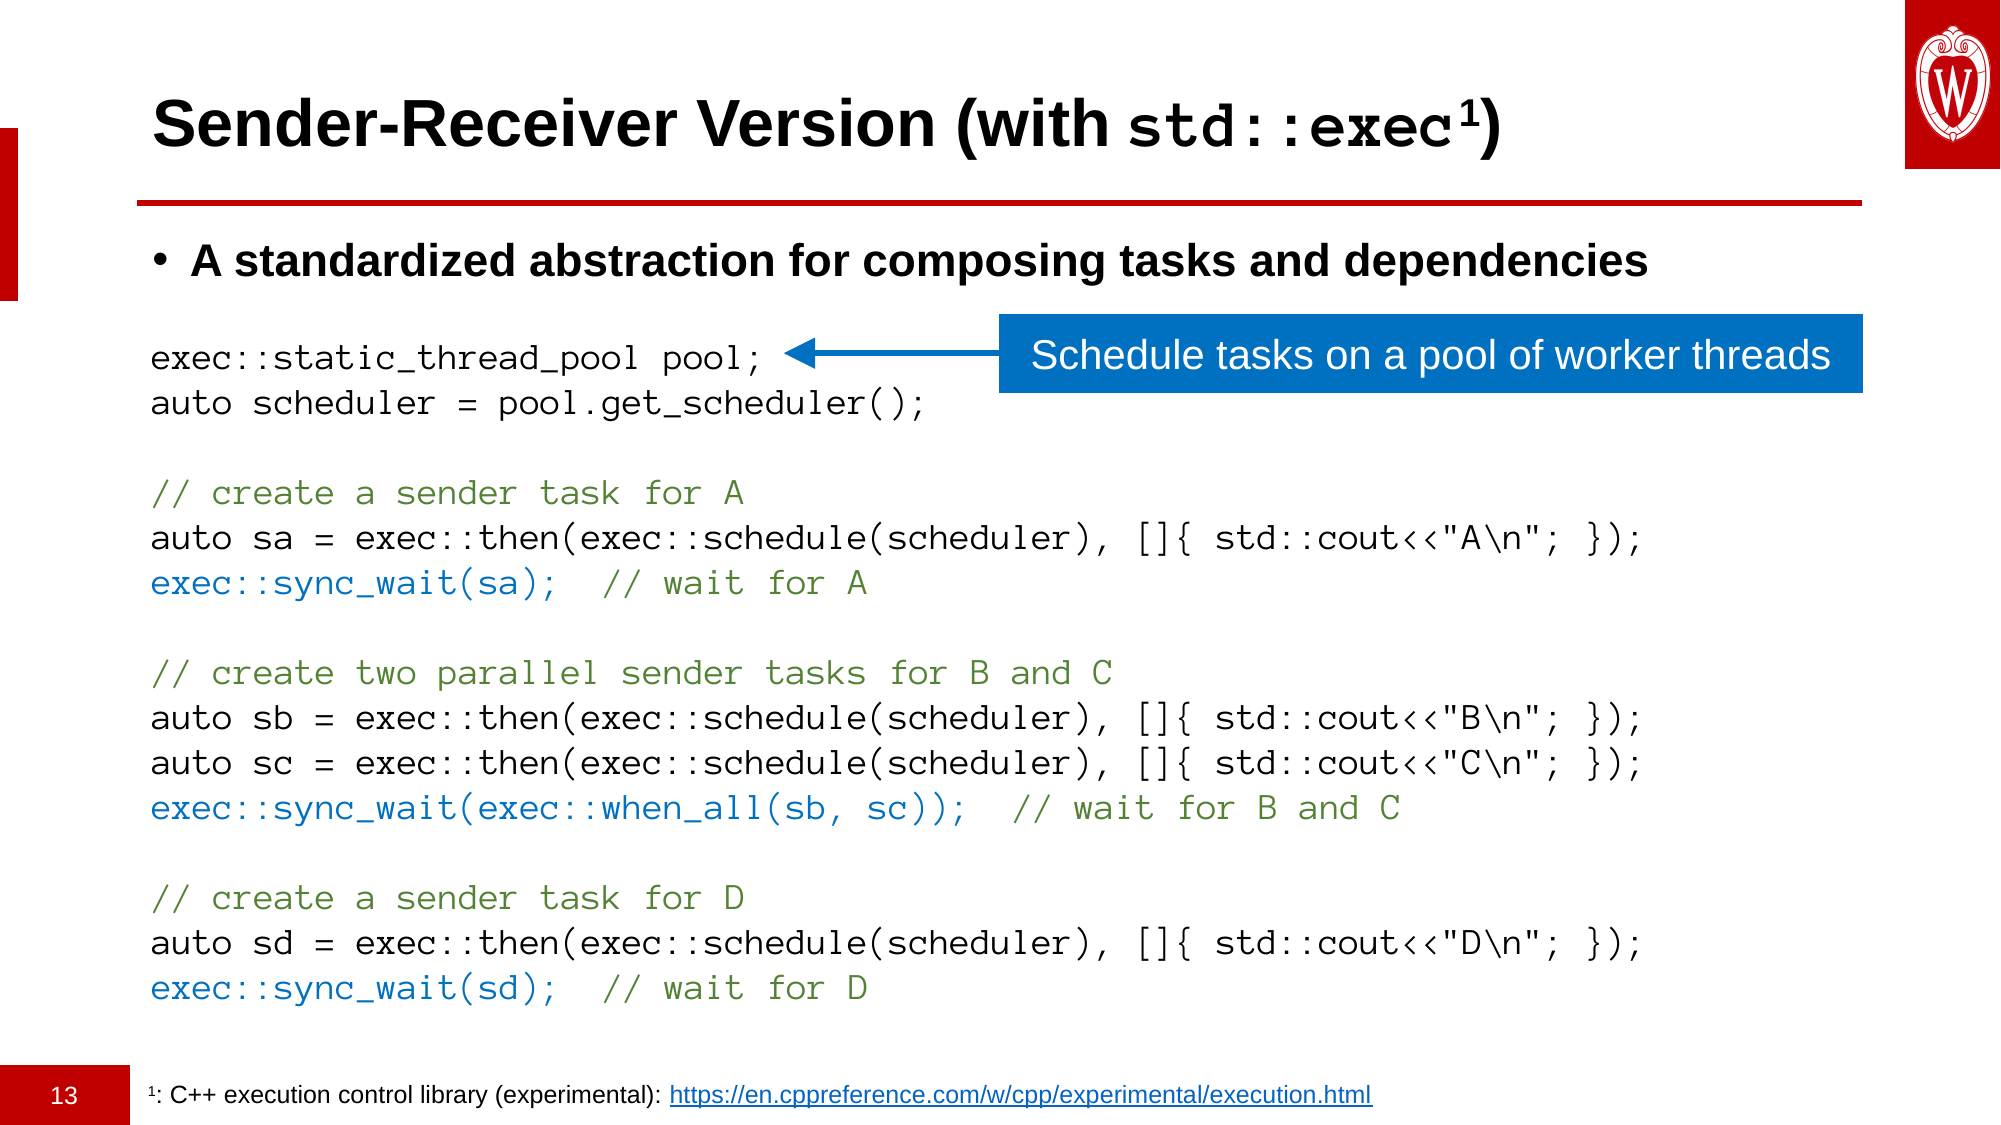

# Sender-Receiver Version (with std::exec1)
A standardized abstraction for composing tasks and dependencies
Schedule tasks on a pool of worker threads
exec::static_thread_pool pool;
auto scheduler = pool.get_scheduler();

// create a sender task for A
auto sa = exec::then(exec::schedule(scheduler), []{ std::cout<<"A\n"; });
exec::sync_wait(sa);  // wait for A

// create two parallel sender tasks for B and C
auto sb = exec::then(exec::schedule(scheduler), []{ std::cout<<"B\n"; });
auto sc = exec::then(exec::schedule(scheduler), []{ std::cout<<"C\n"; });
exec::sync_wait(exec::when_all(sb, sc));  // wait for B and C

// create a sender task for D
auto sd = exec::then(exec::schedule(scheduler), []{ std::cout<<"D\n"; });
exec::sync_wait(sd);  // wait for D
1: C++ execution control library (experimental): https://en.cppreference.com/w/cpp/experimental/execution.html